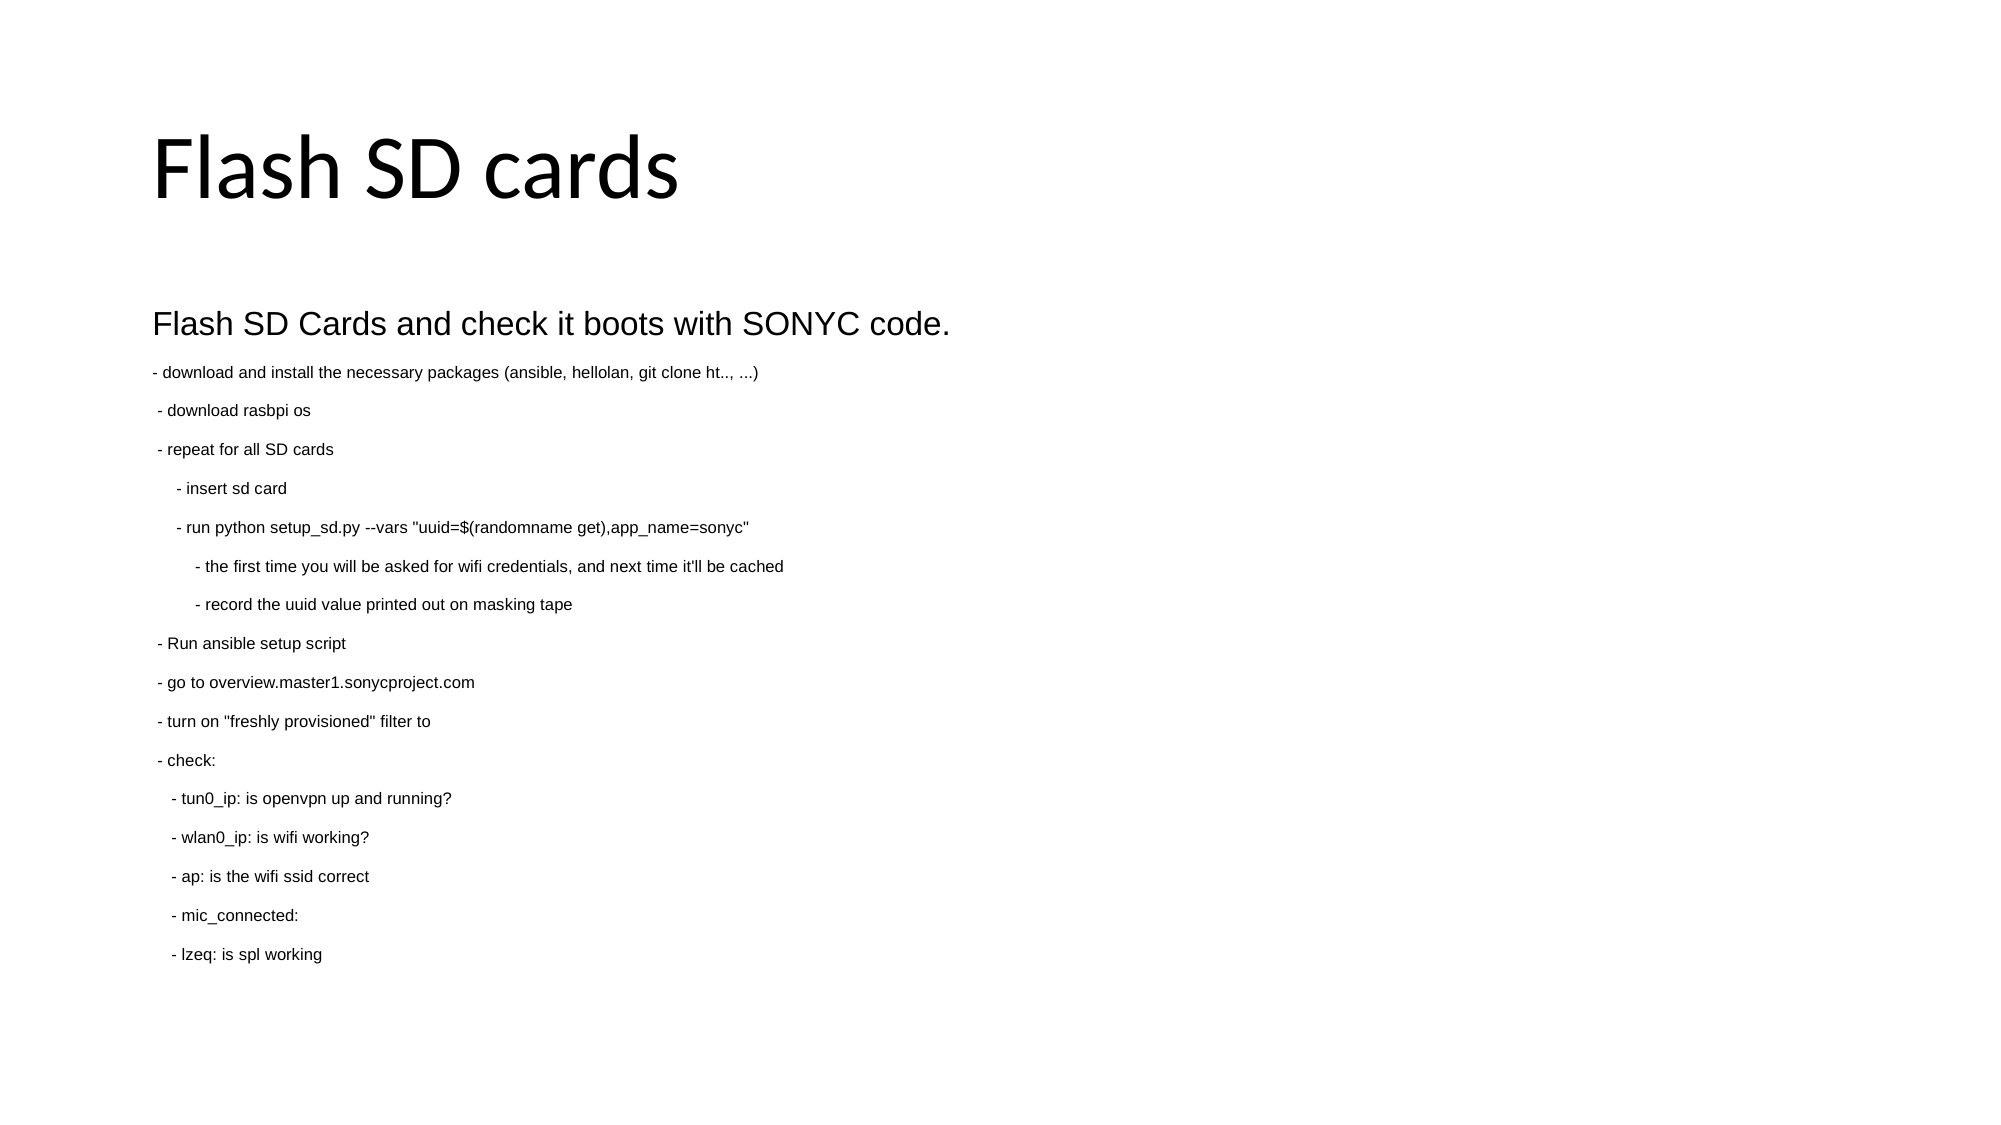

# Flash SD cards
Flash SD Cards and check it boots with SONYC code.
- download and install the necessary packages (ansible, hellolan, git clone ht.., ...)
 - download rasbpi os
 - repeat for all SD cards
     - insert sd card
     - run python setup_sd.py --vars "uuid=$(randomname get),app_name=sonyc"
         - the first time you will be asked for wifi credentials, and next time it'll be cached
         - record the uuid value printed out on masking tape
 - Run ansible setup script
 - go to overview.master1.sonycproject.com
 - turn on "freshly provisioned" filter to
 - check:
    - tun0_ip: is openvpn up and running?
    - wlan0_ip: is wifi working?
    - ap: is the wifi ssid correct
    - mic_connected:
    - lzeq: is spl working